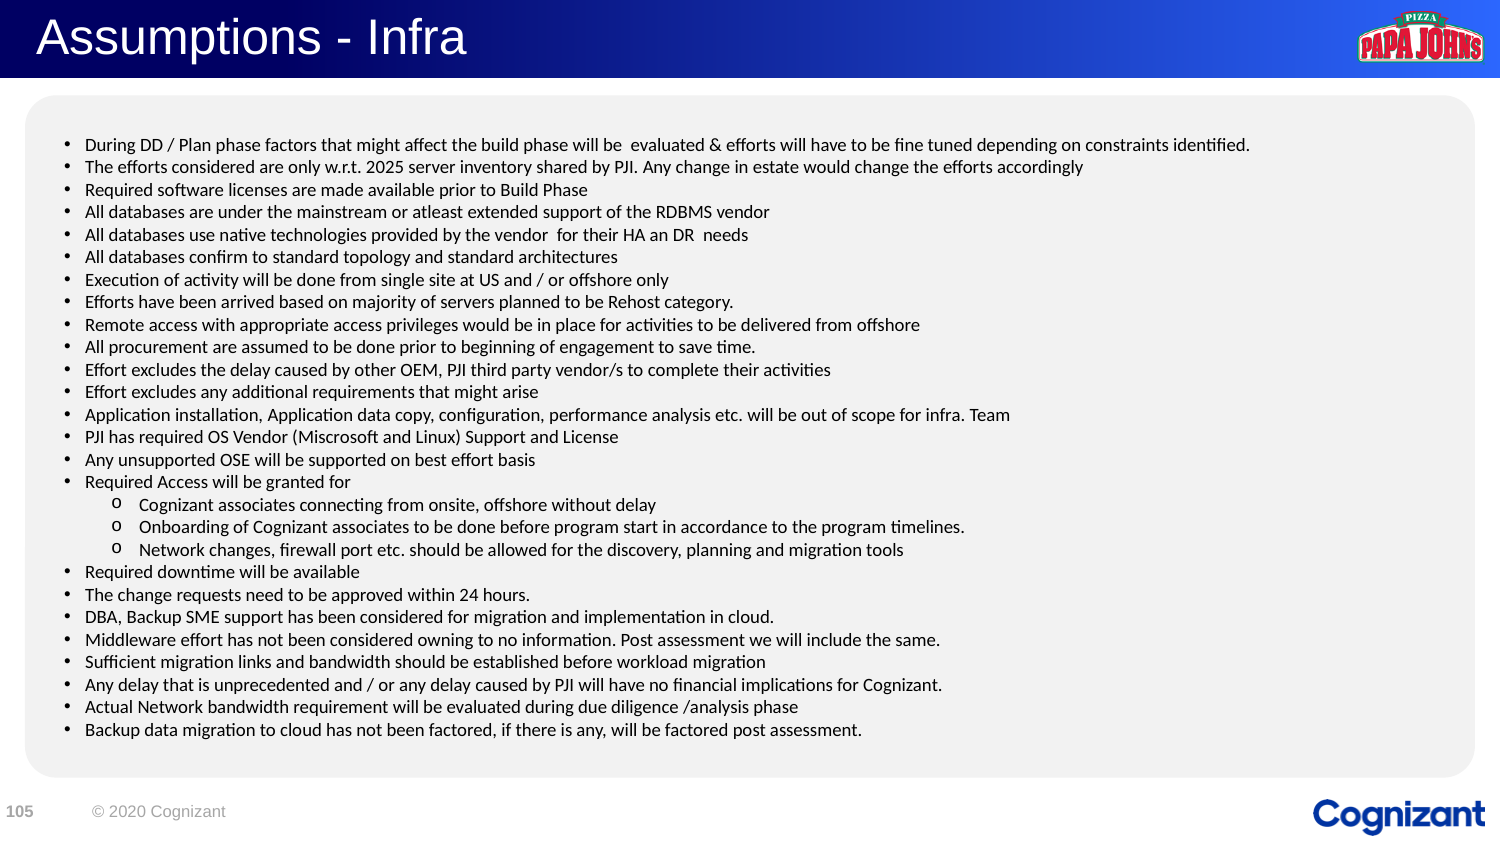

# Assumptions - Infra

During DD / Plan phase factors that might affect the build phase will be  evaluated & efforts will have to be fine tuned depending on constraints identified.
The efforts considered are only w.r.t. 2025 server inventory shared by PJI. Any change in estate would change the efforts accordingly
Required software licenses are made available prior to Build Phase
All databases are under the mainstream or atleast extended support of the RDBMS vendor
All databases use native technologies provided by the vendor  for their HA an DR  needs
All databases confirm to standard topology and standard architectures
Execution of activity will be done from single site at US and / or offshore only
Efforts have been arrived based on majority of servers planned to be Rehost category.
Remote access with appropriate access privileges would be in place for activities to be delivered from offshore
All procurement are assumed to be done prior to beginning of engagement to save time.
Effort excludes the delay caused by other OEM, PJI third party vendor/s to complete their activities
Effort excludes any additional requirements that might arise
Application installation, Application data copy, configuration, performance analysis etc. will be out of scope for infra. Team
PJI has required OS Vendor (Miscrosoft and Linux) Support and License
Any unsupported OSE will be supported on best effort basis
Required Access will be granted for
Cognizant associates connecting from onsite, offshore without delay
Onboarding of Cognizant associates to be done before program start in accordance to the program timelines.
Network changes, firewall port etc. should be allowed for the discovery, planning and migration tools
Required downtime will be available
The change requests need to be approved within 24 hours.
DBA, Backup SME support has been considered for migration and implementation in cloud.
Middleware effort has not been considered owning to no information. Post assessment we will include the same.
Sufficient migration links and bandwidth should be established before workload migration
Any delay that is unprecedented and / or any delay caused by PJI will have no financial implications for Cognizant.
Actual Network bandwidth requirement will be evaluated during due diligence /analysis phase
Backup data migration to cloud has not been factored, if there is any, will be factored post assessment.